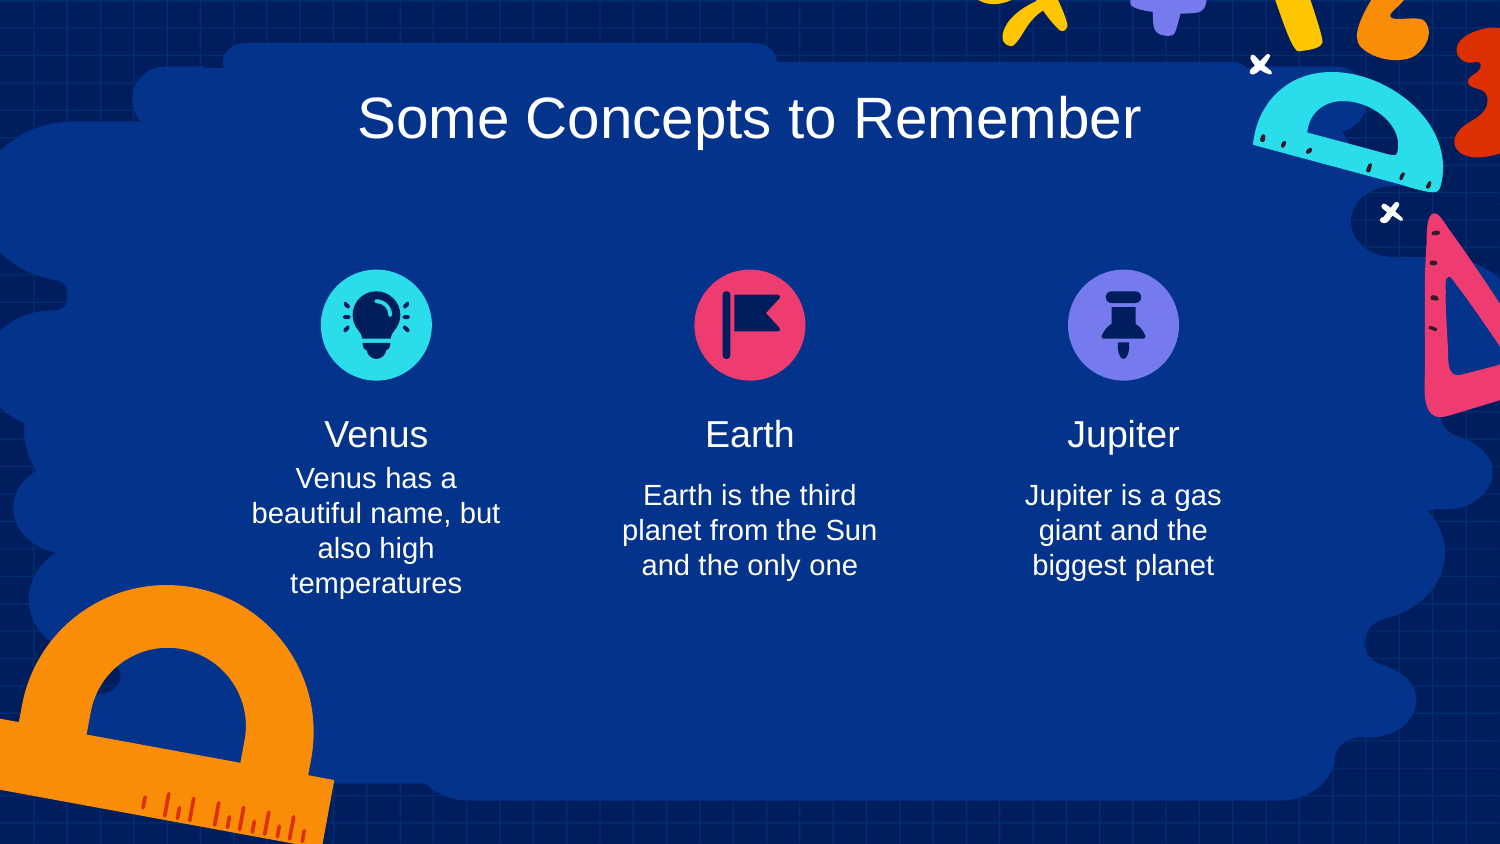

# Some Concepts to Remember

Venus
Earth
Jupiter
Venus has a beautiful name, but also high temperatures
Earth is the third planet from the Sun and the only one
Jupiter is a gas giant and the biggest planet